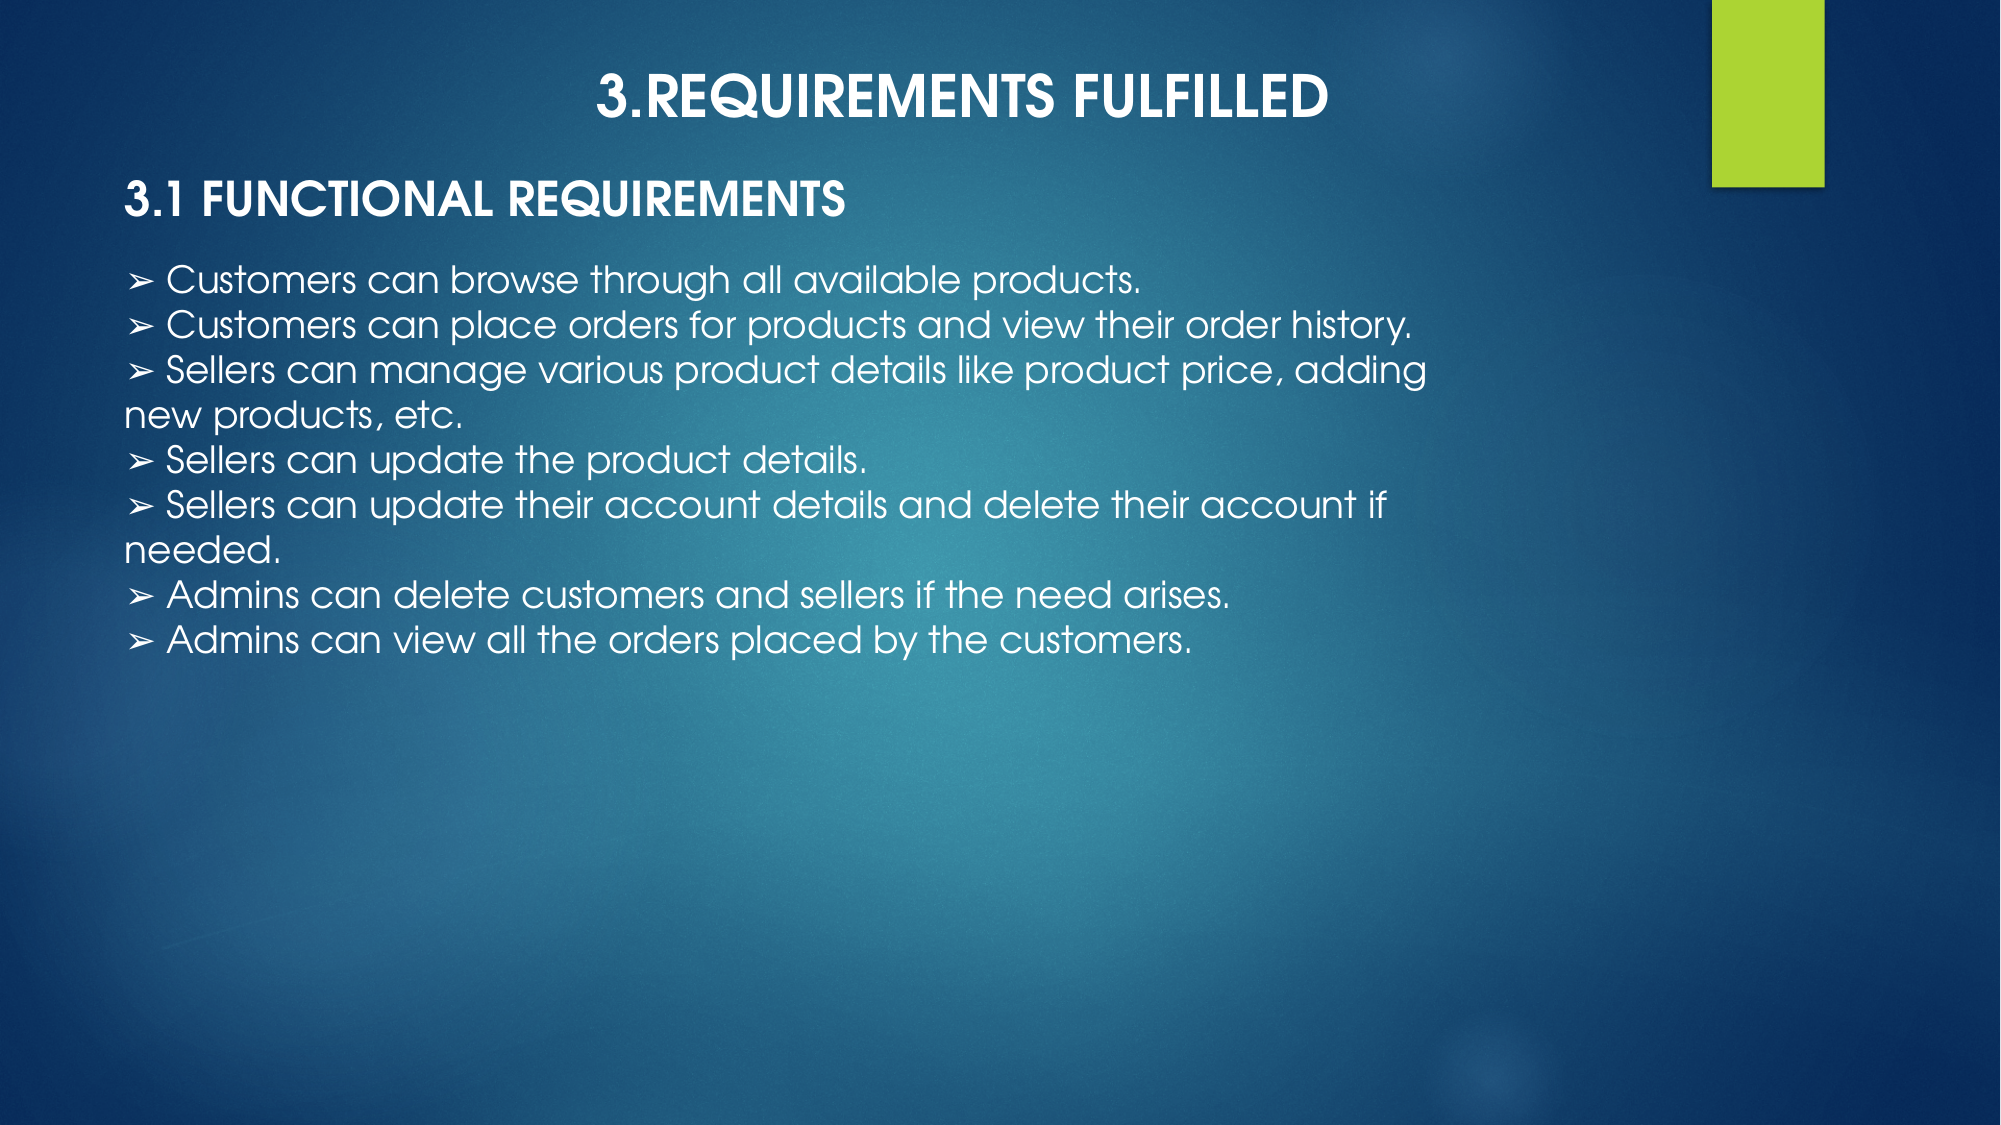

3.REQUIREMENTS FULFILLED
3.1 FUNCTIONAL REQUIREMENTS
➢ Customers can browse through all available products.
➢ Customers can place orders for products and view their order history.
➢ Sellers can manage various product details like product price, adding new products, etc.
➢ Sellers can update the product details.
➢ Sellers can update their account details and delete their account if needed.
➢ Admins can delete customers and sellers if the need arises.
➢ Admins can view all the orders placed by the customers.